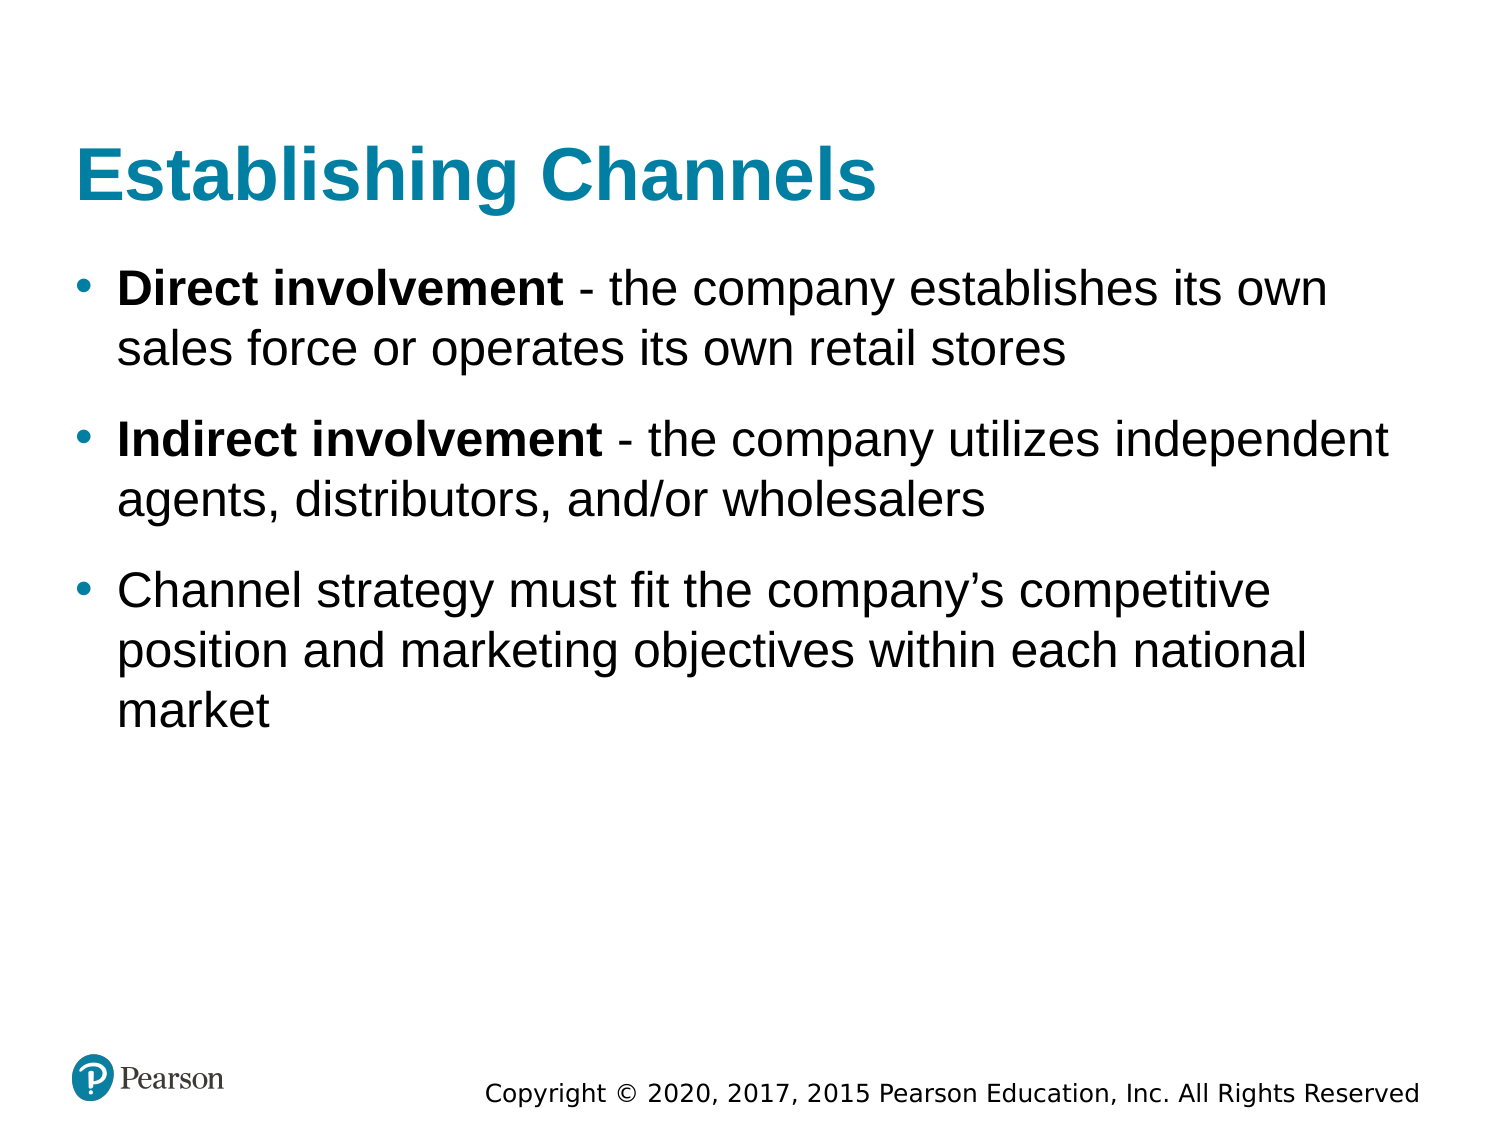

# Establishing Channels
Direct involvement - the company establishes its own sales force or operates its own retail stores
Indirect involvement - the company utilizes independent agents, distributors, and/or wholesalers
Channel strategy must fit the company’s competitive position and marketing objectives within each national market